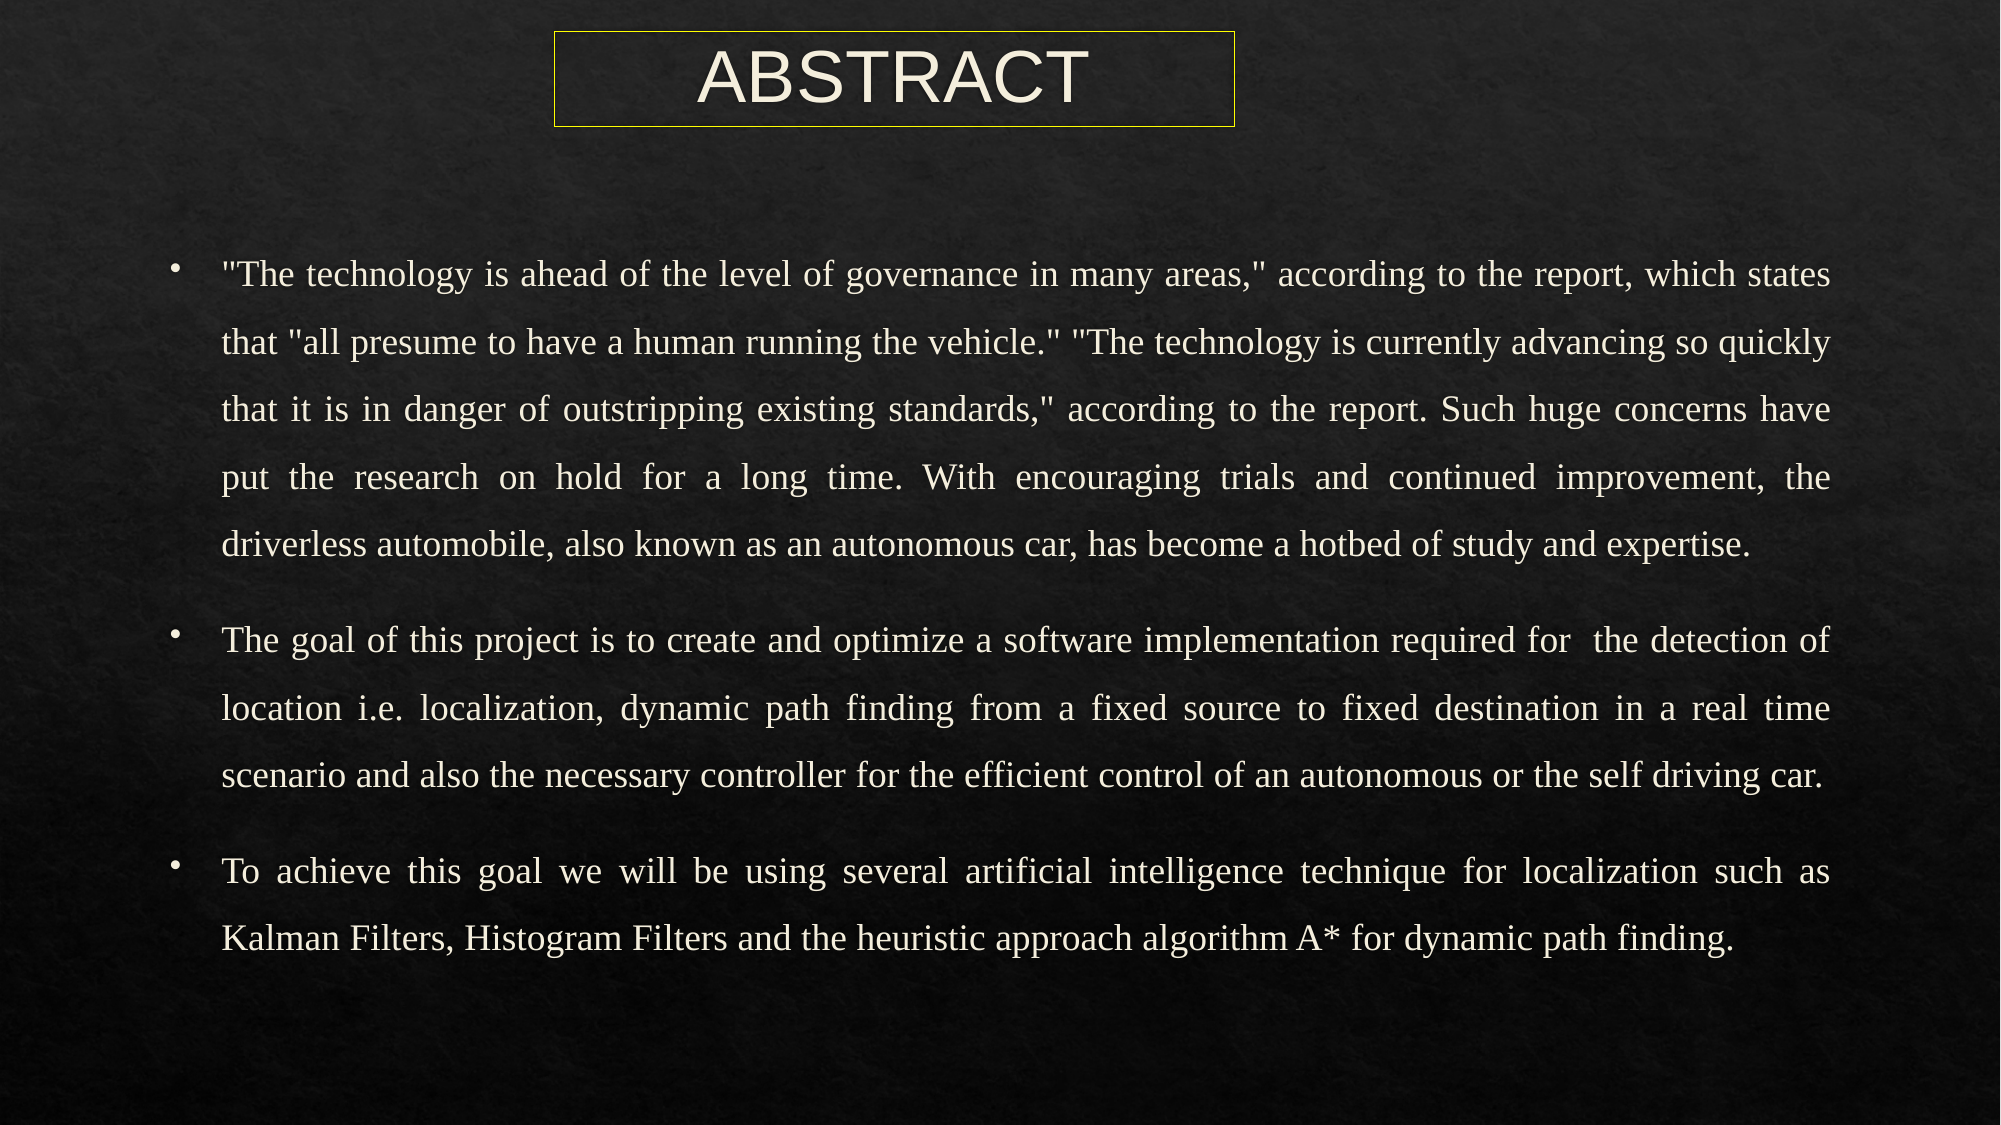

# ABSTRACT

"The technology is ahead of the level of governance in many areas," according to the report, which states that "all presume to have a human running the vehicle." "The technology is currently advancing so quickly that it is in danger of outstripping existing standards," according to the report. Such huge concerns have put the research on hold for a long time. With encouraging trials and continued improvement, the driverless automobile, also known as an autonomous car, has become a hotbed of study and expertise.
The goal of this project is to create and optimize a software implementation required for  the detection of location i.e. localization, dynamic path finding from a fixed source to fixed destination in a real time scenario and also the necessary controller for the efficient control of an autonomous or the self driving car.
To achieve this goal we will be using several artificial intelligence technique for localization such as Kalman Filters, Histogram Filters and the heuristic approach algorithm A* for dynamic path finding.